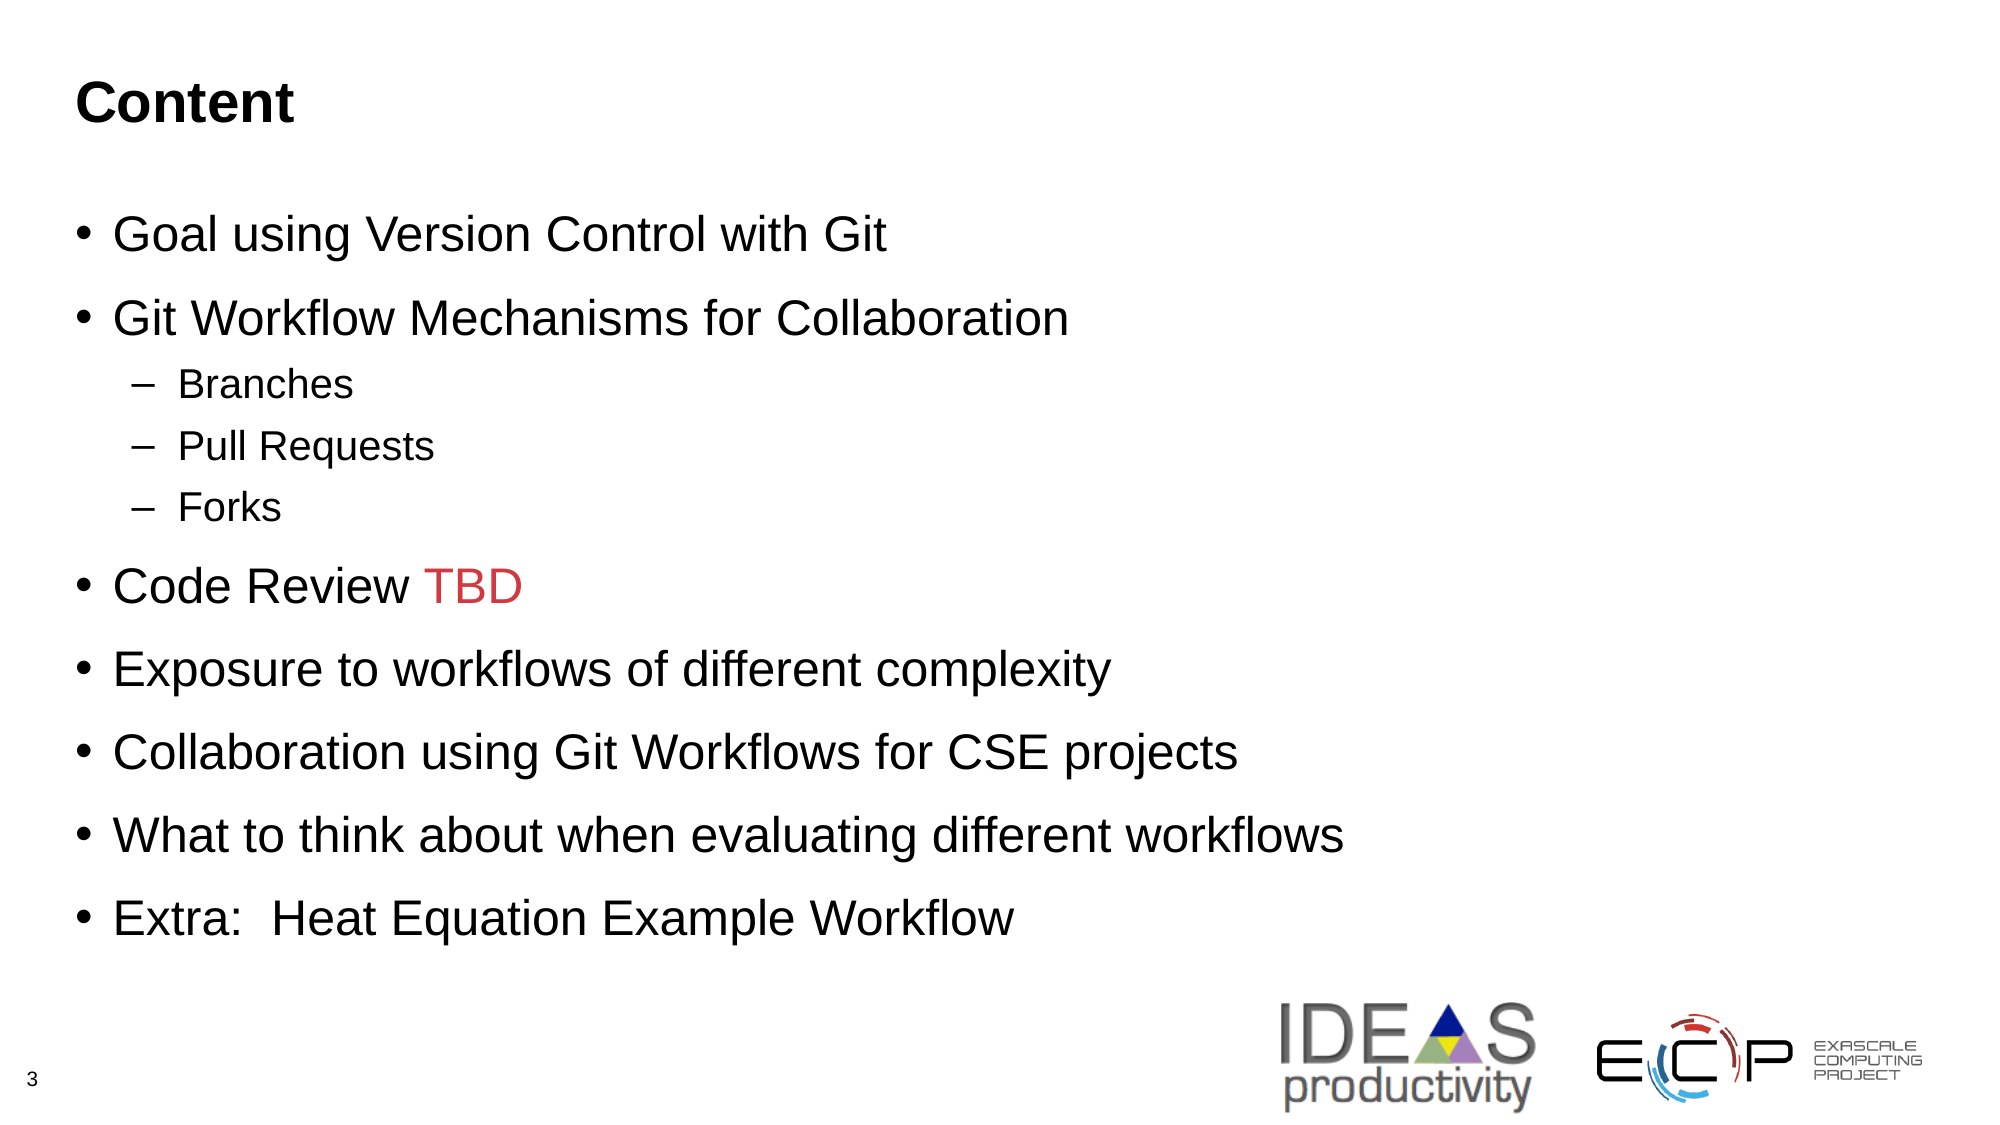

# Content
Goal using Version Control with Git
Git Workflow Mechanisms for Collaboration
Branches
Pull Requests
Forks
Code Review TBD
Exposure to workflows of different complexity
Collaboration using Git Workflows for CSE projects
What to think about when evaluating different workflows
Extra:  Heat Equation Example Workflow